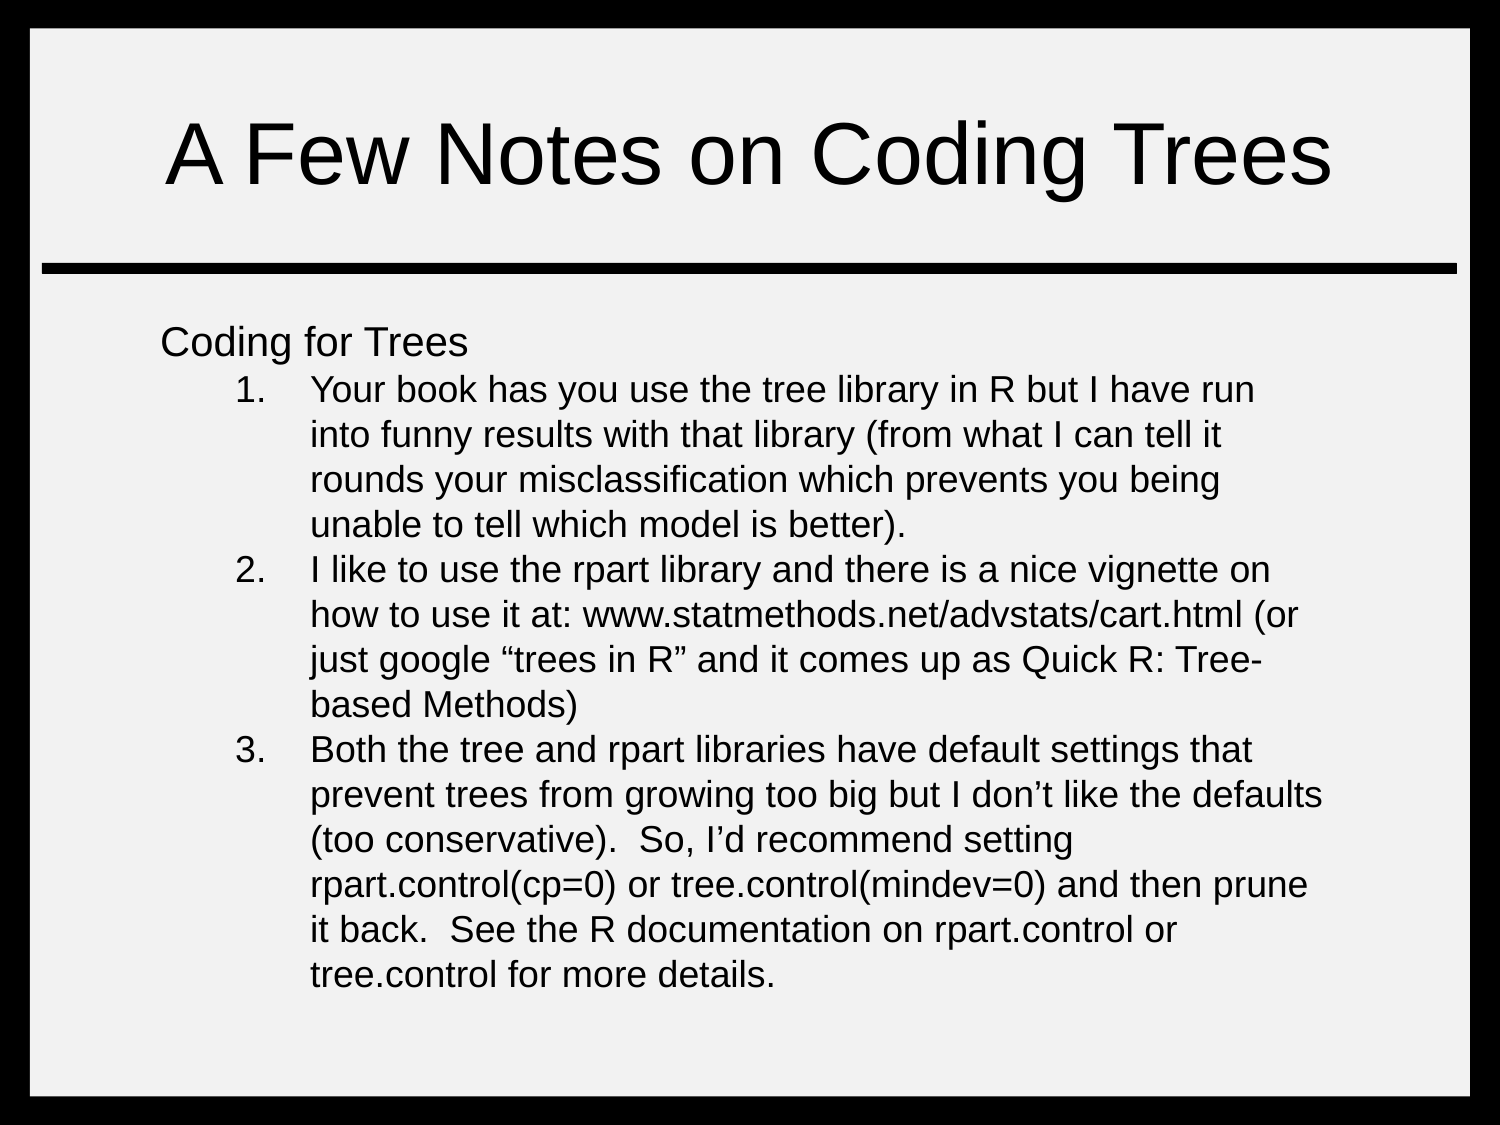

# A Few Notes on Coding Trees
Coding for Trees
Your book has you use the tree library in R but I have run into funny results with that library (from what I can tell it rounds your misclassification which prevents you being unable to tell which model is better).
I like to use the rpart library and there is a nice vignette on how to use it at: www.statmethods.net/advstats/cart.html (or just google “trees in R” and it comes up as Quick R: Tree-based Methods)
Both the tree and rpart libraries have default settings that prevent trees from growing too big but I don’t like the defaults (too conservative).  So, I’d recommend setting rpart.control(cp=0) or tree.control(mindev=0) and then prune it back.  See the R documentation on rpart.control or tree.control for more details.